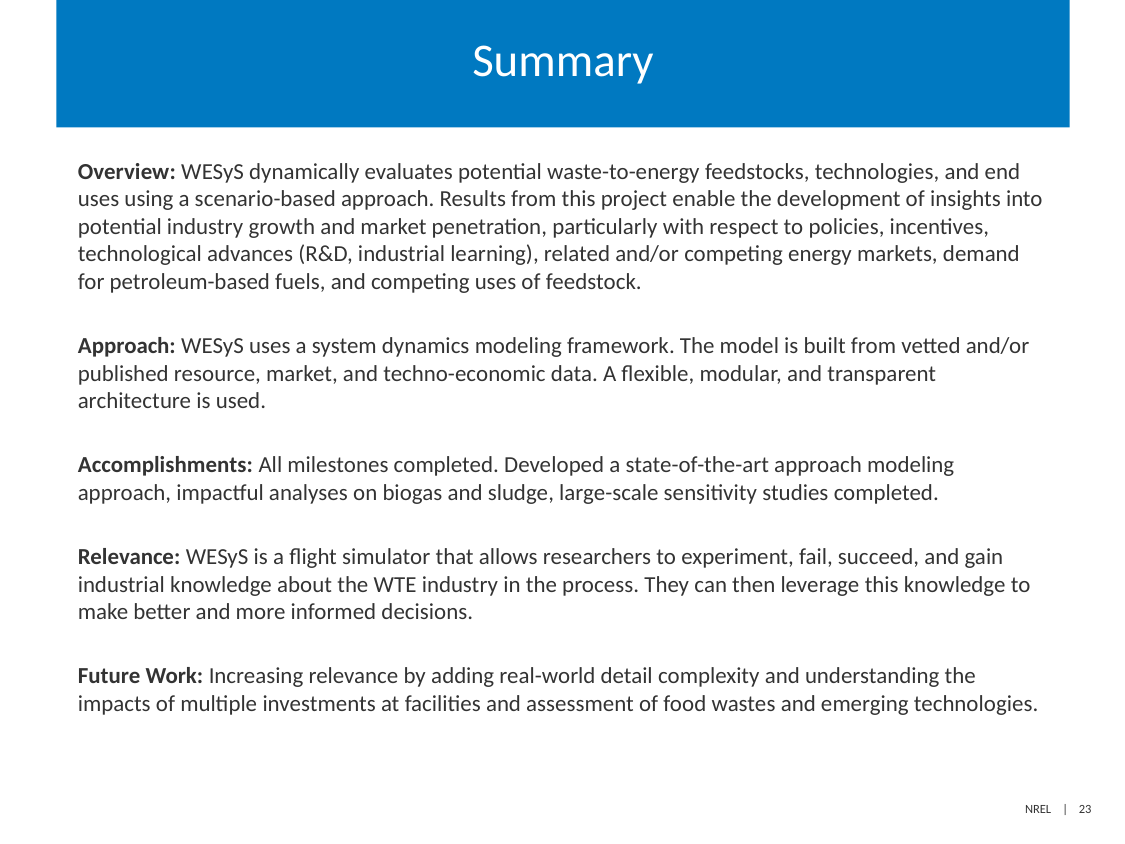

# Summary
Overview: WESyS dynamically evaluates potential waste-to-energy feedstocks, technologies, and end uses using a scenario-based approach. Results from this project enable the development of insights into potential industry growth and market penetration, particularly with respect to policies, incentives, technological advances (R&D, industrial learning), related and/or competing energy markets, demand for petroleum-based fuels, and competing uses of feedstock.

Approach: WESyS uses a system dynamics modeling framework. The model is built from vetted and/or published resource, market, and techno-economic data. A flexible, modular, and transparent architecture is used.

Accomplishments: All milestones completed. Developed a state-of-the-art approach modeling approach, impactful analyses on biogas and sludge, large-scale sensitivity studies completed.

Relevance: WESyS is a flight simulator that allows researchers to experiment, fail, succeed, and gain industrial knowledge about the WTE industry in the process. They can then leverage this knowledge to make better and more informed decisions.

Future Work: Increasing relevance by adding real-world detail complexity and understanding the impacts of multiple investments at facilities and assessment of food wastes and emerging technologies.